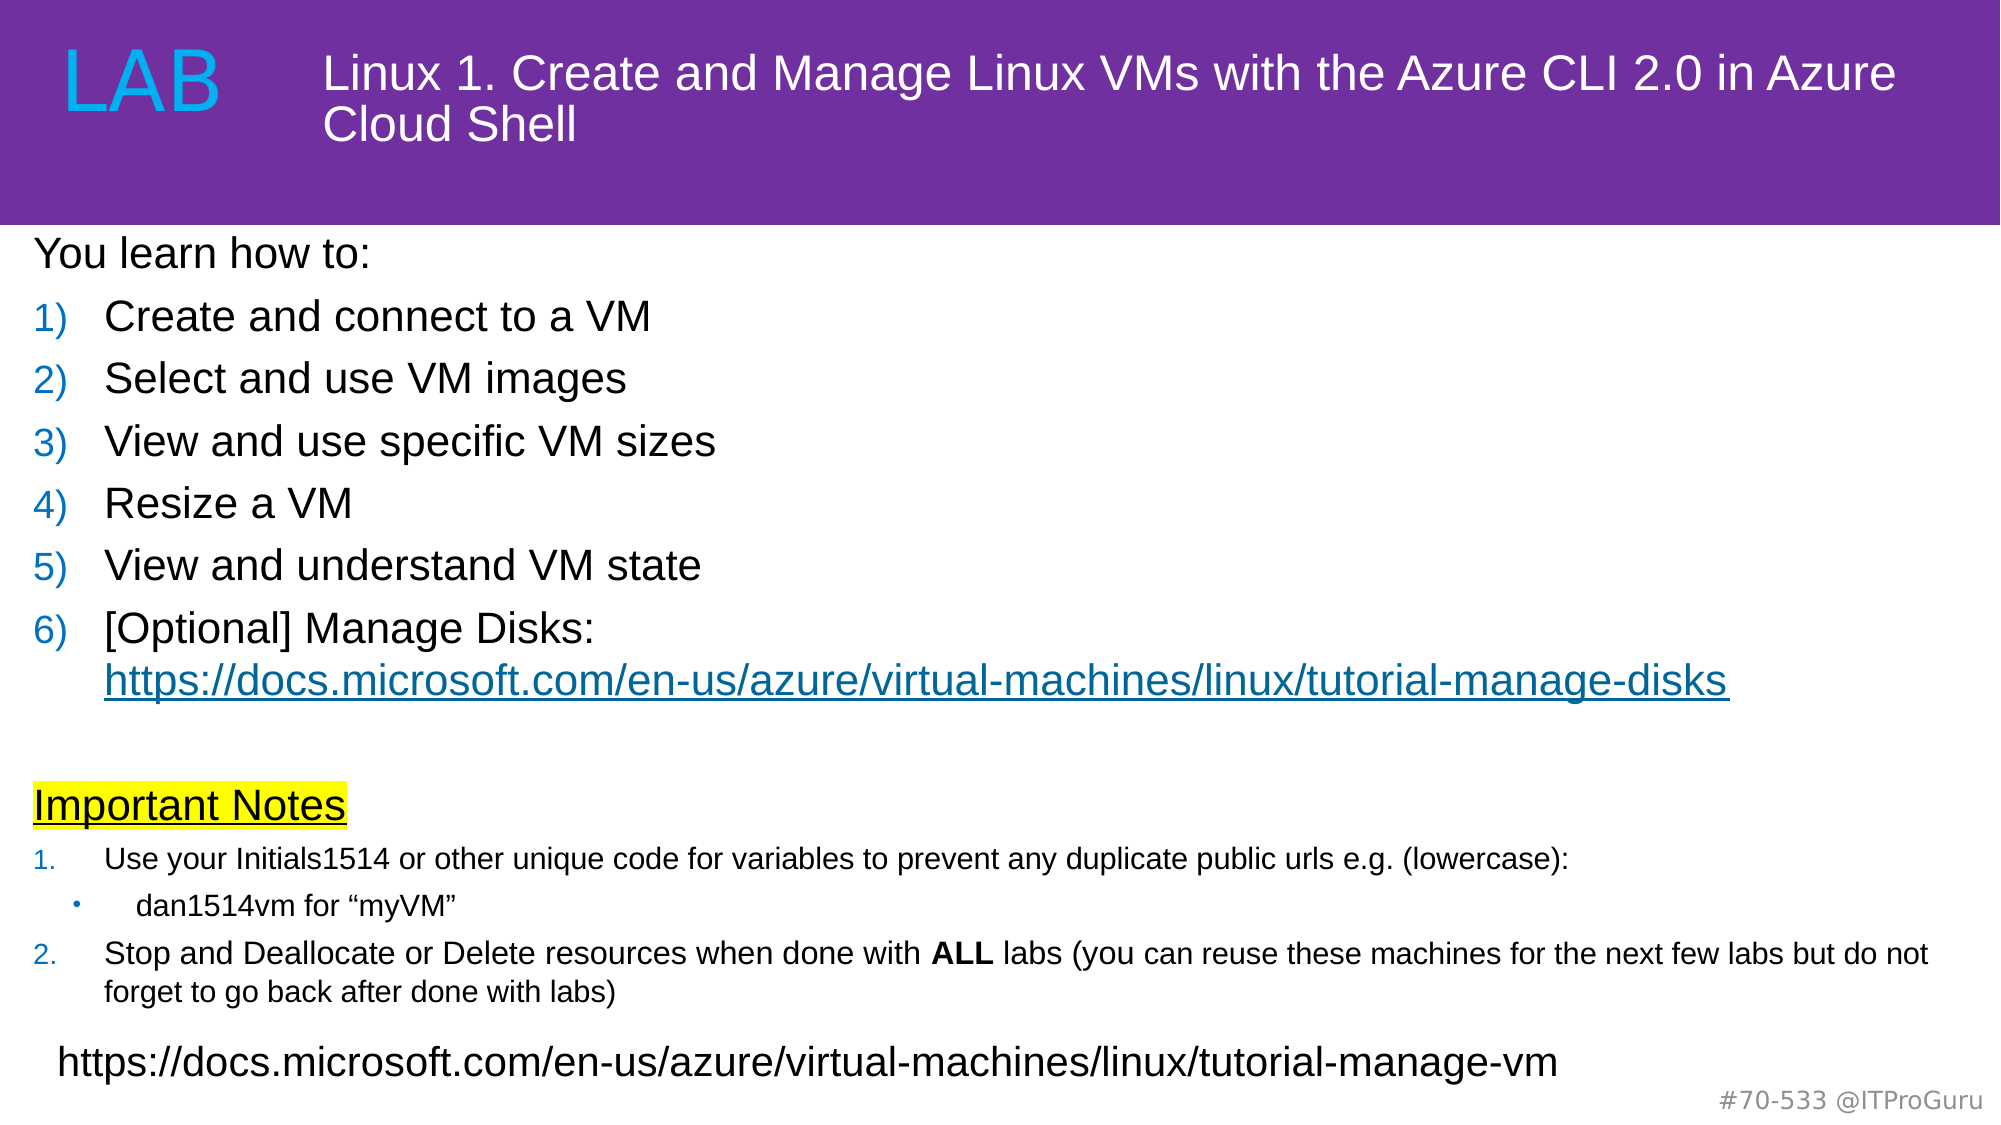

# Linux 1. Create and Manage Linux VMs with the Azure CLI 2.0 in Azure Cloud Shell
You learn how to:
Create and connect to a VM
Select and use VM images
View and use specific VM sizes
Resize a VM
View and understand VM state
[Optional] Manage Disks: https://docs.microsoft.com/en-us/azure/virtual-machines/linux/tutorial-manage-disks

Important Notes
Use your Initials1514 or other unique code for variables to prevent any duplicate public urls e.g. (lowercase):
dan1514vm for “myVM”
Stop and Deallocate or Delete resources when done with ALL labs (you can reuse these machines for the next few labs but do not forget to go back after done with labs)

https://docs.microsoft.com/en-us/azure/virtual-machines/linux/tutorial-manage-vm